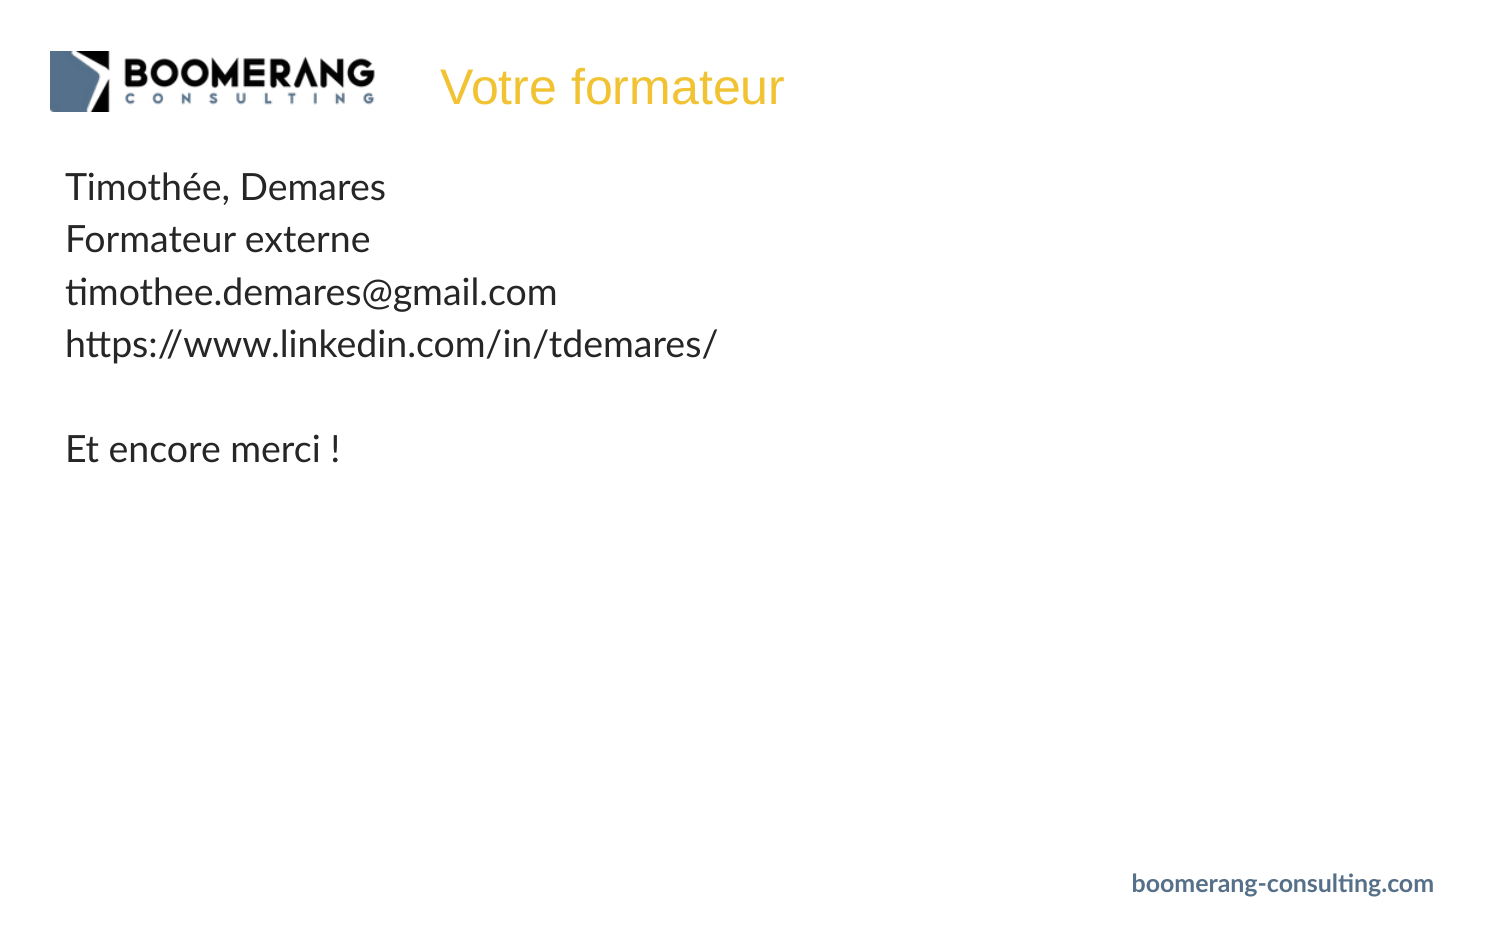

# Votre formateur
Timothée, Demares
Formateur externe
timothee.demares@gmail.com
https://www.linkedin.com/in/tdemares/

Et encore merci !